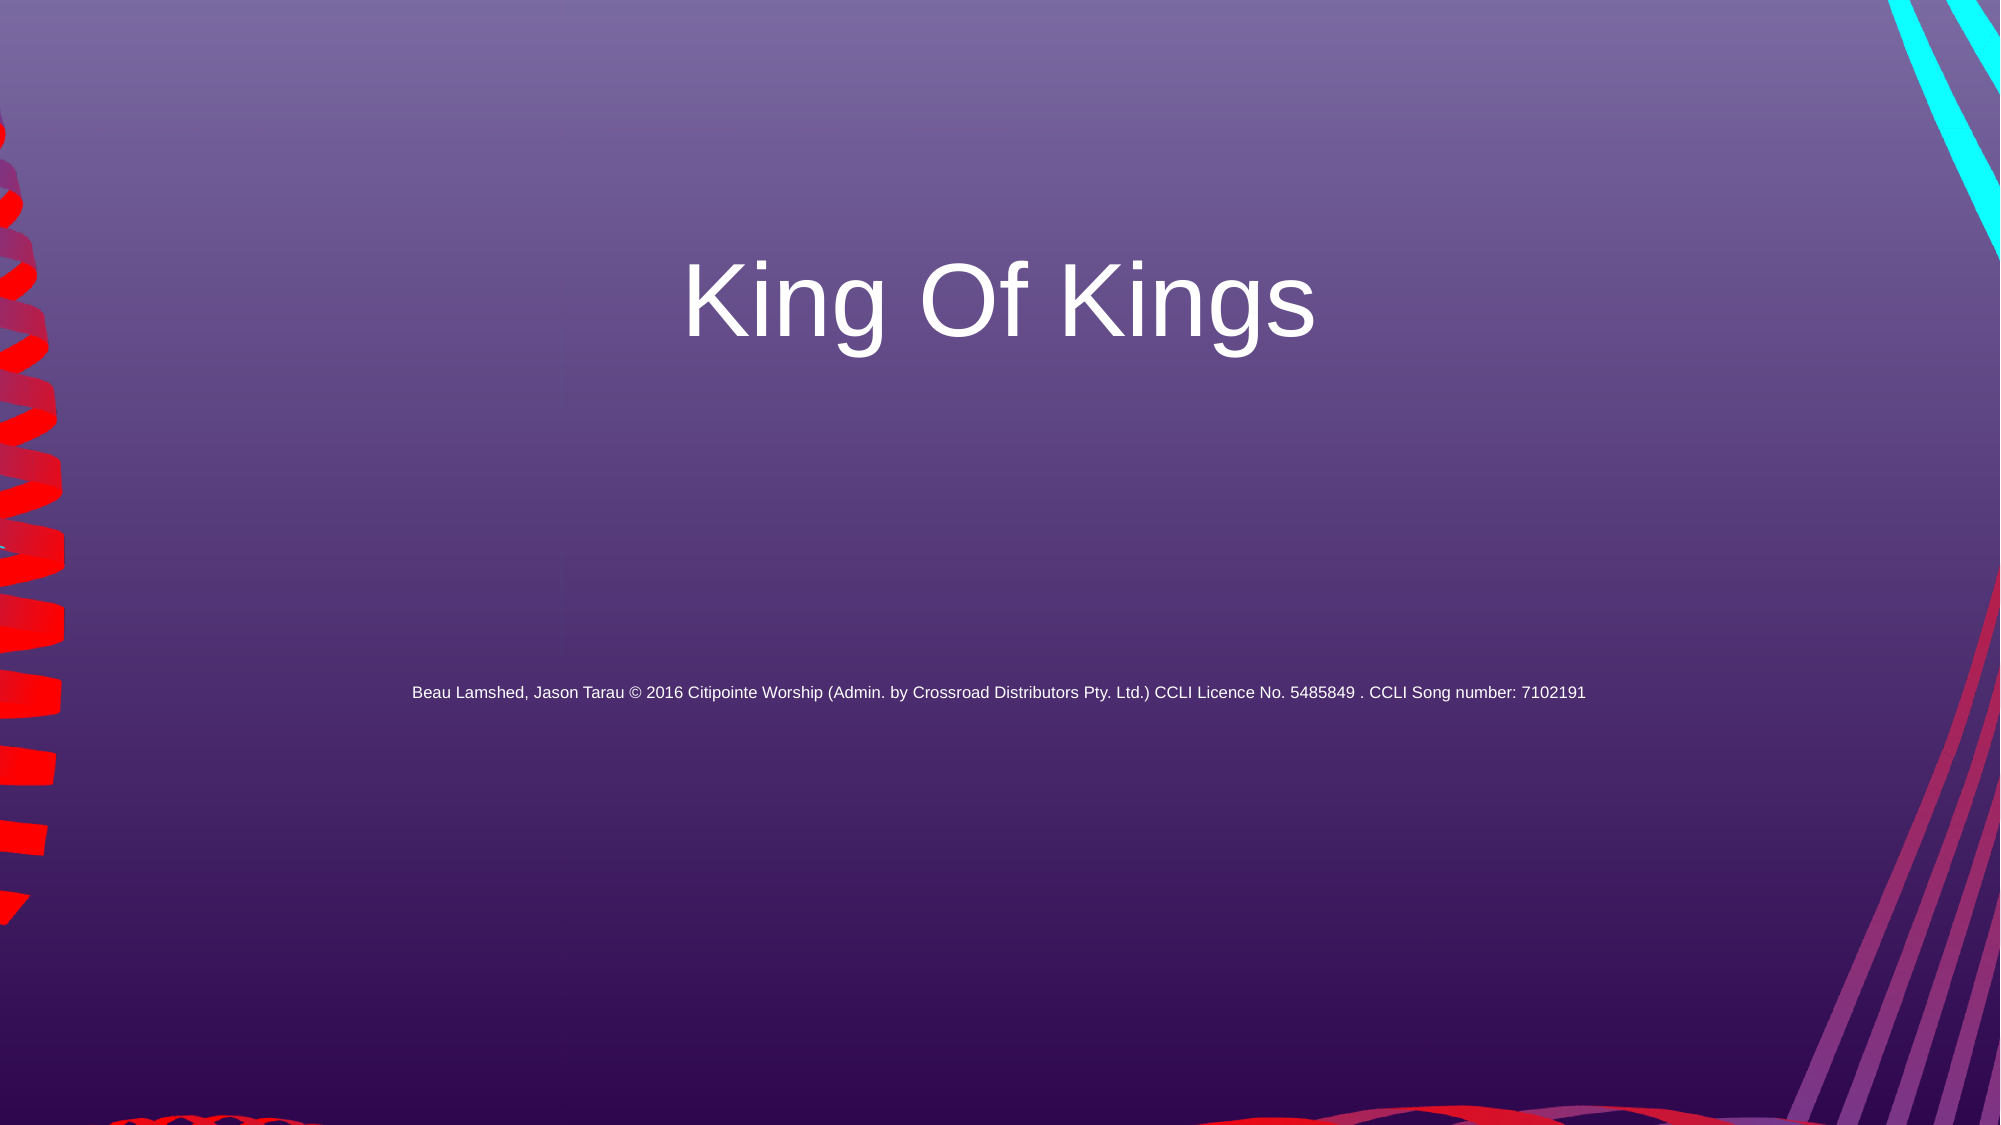

King Of Kings
Beau Lamshed, Jason Tarau © 2016 Citipointe Worship (Admin. by Crossroad Distributors Pty. Ltd.) CCLI Licence No. 5485849 . CCLI Song number: 7102191